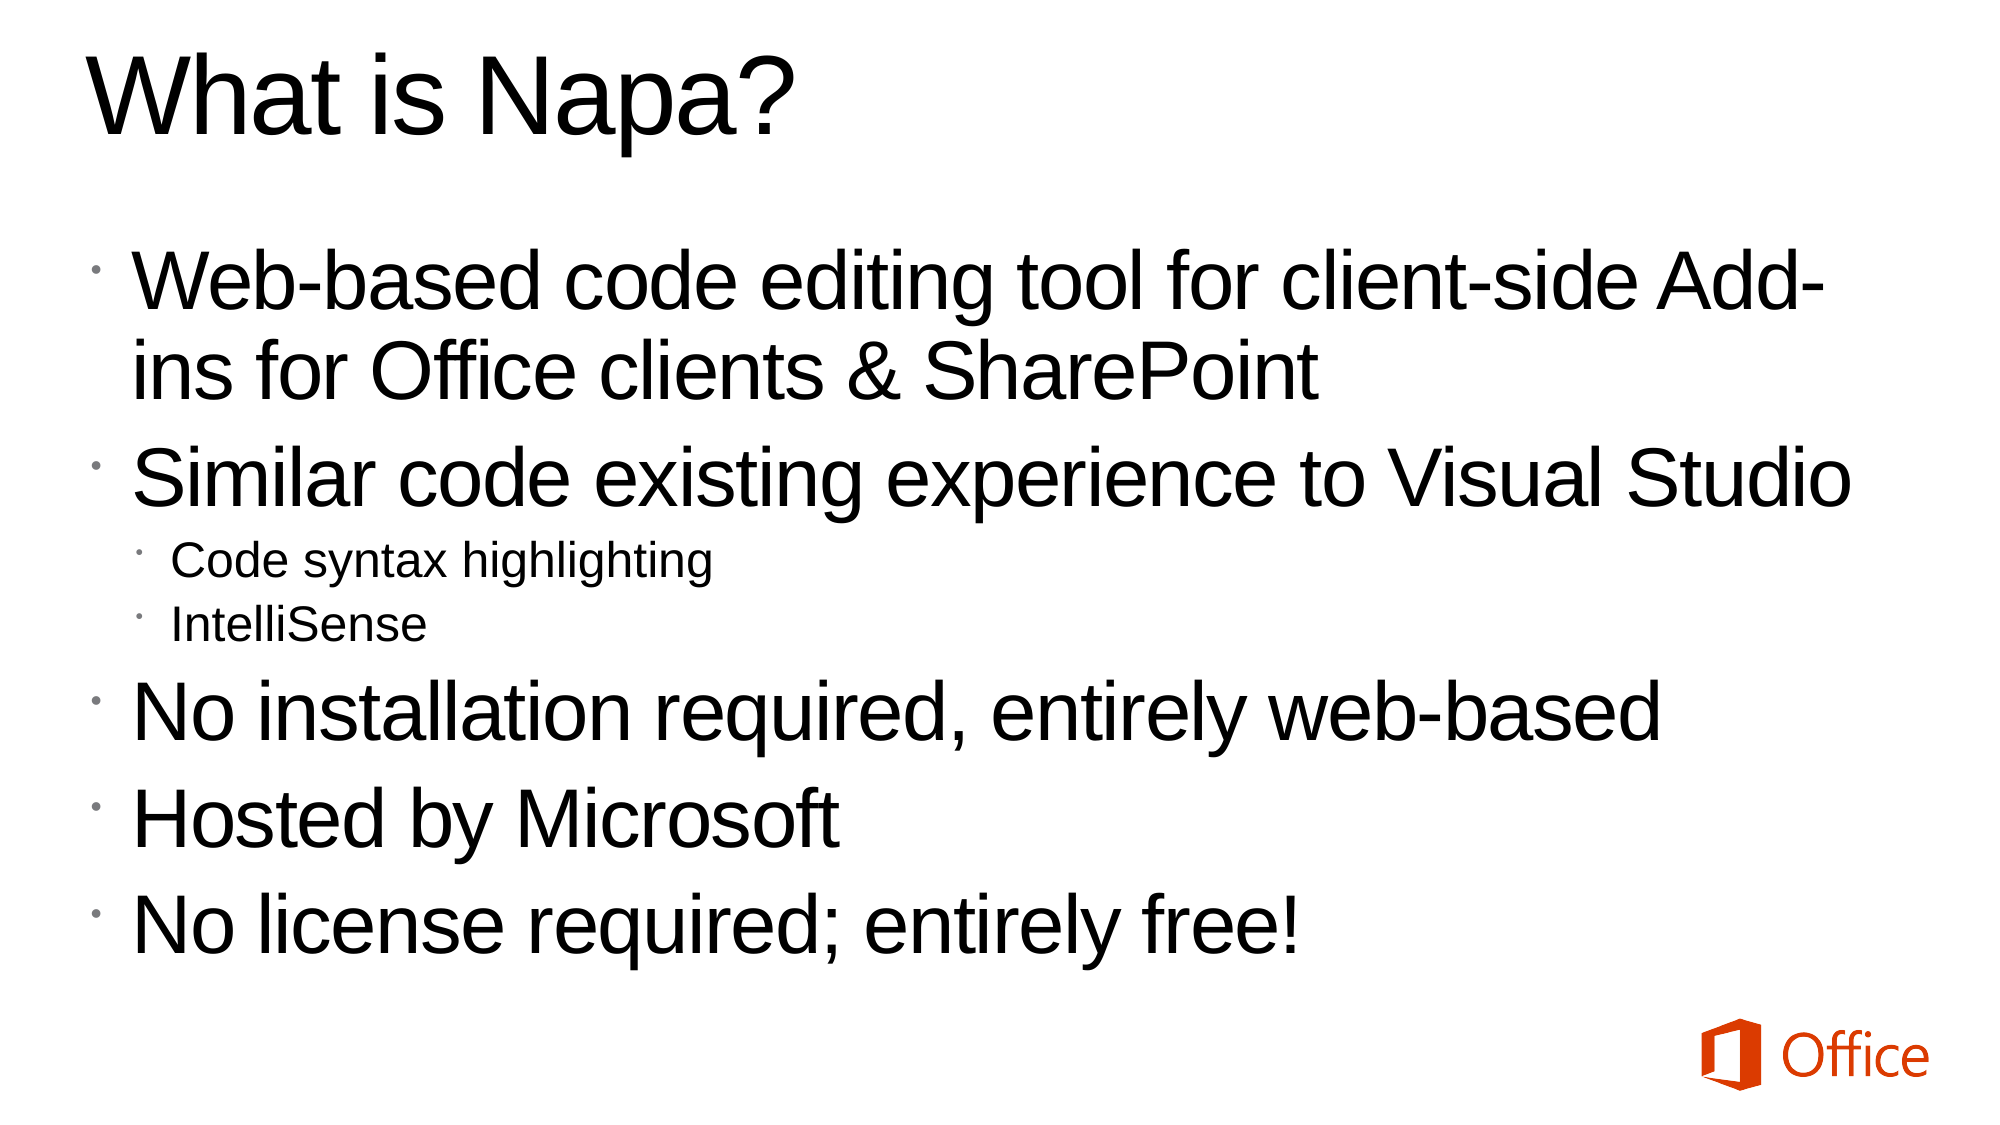

# What is Napa?
Web-based code editing tool for client-side Add-ins for Office clients & SharePoint
Similar code existing experience to Visual Studio
Code syntax highlighting
IntelliSense
No installation required, entirely web-based
Hosted by Microsoft
No license required; entirely free!